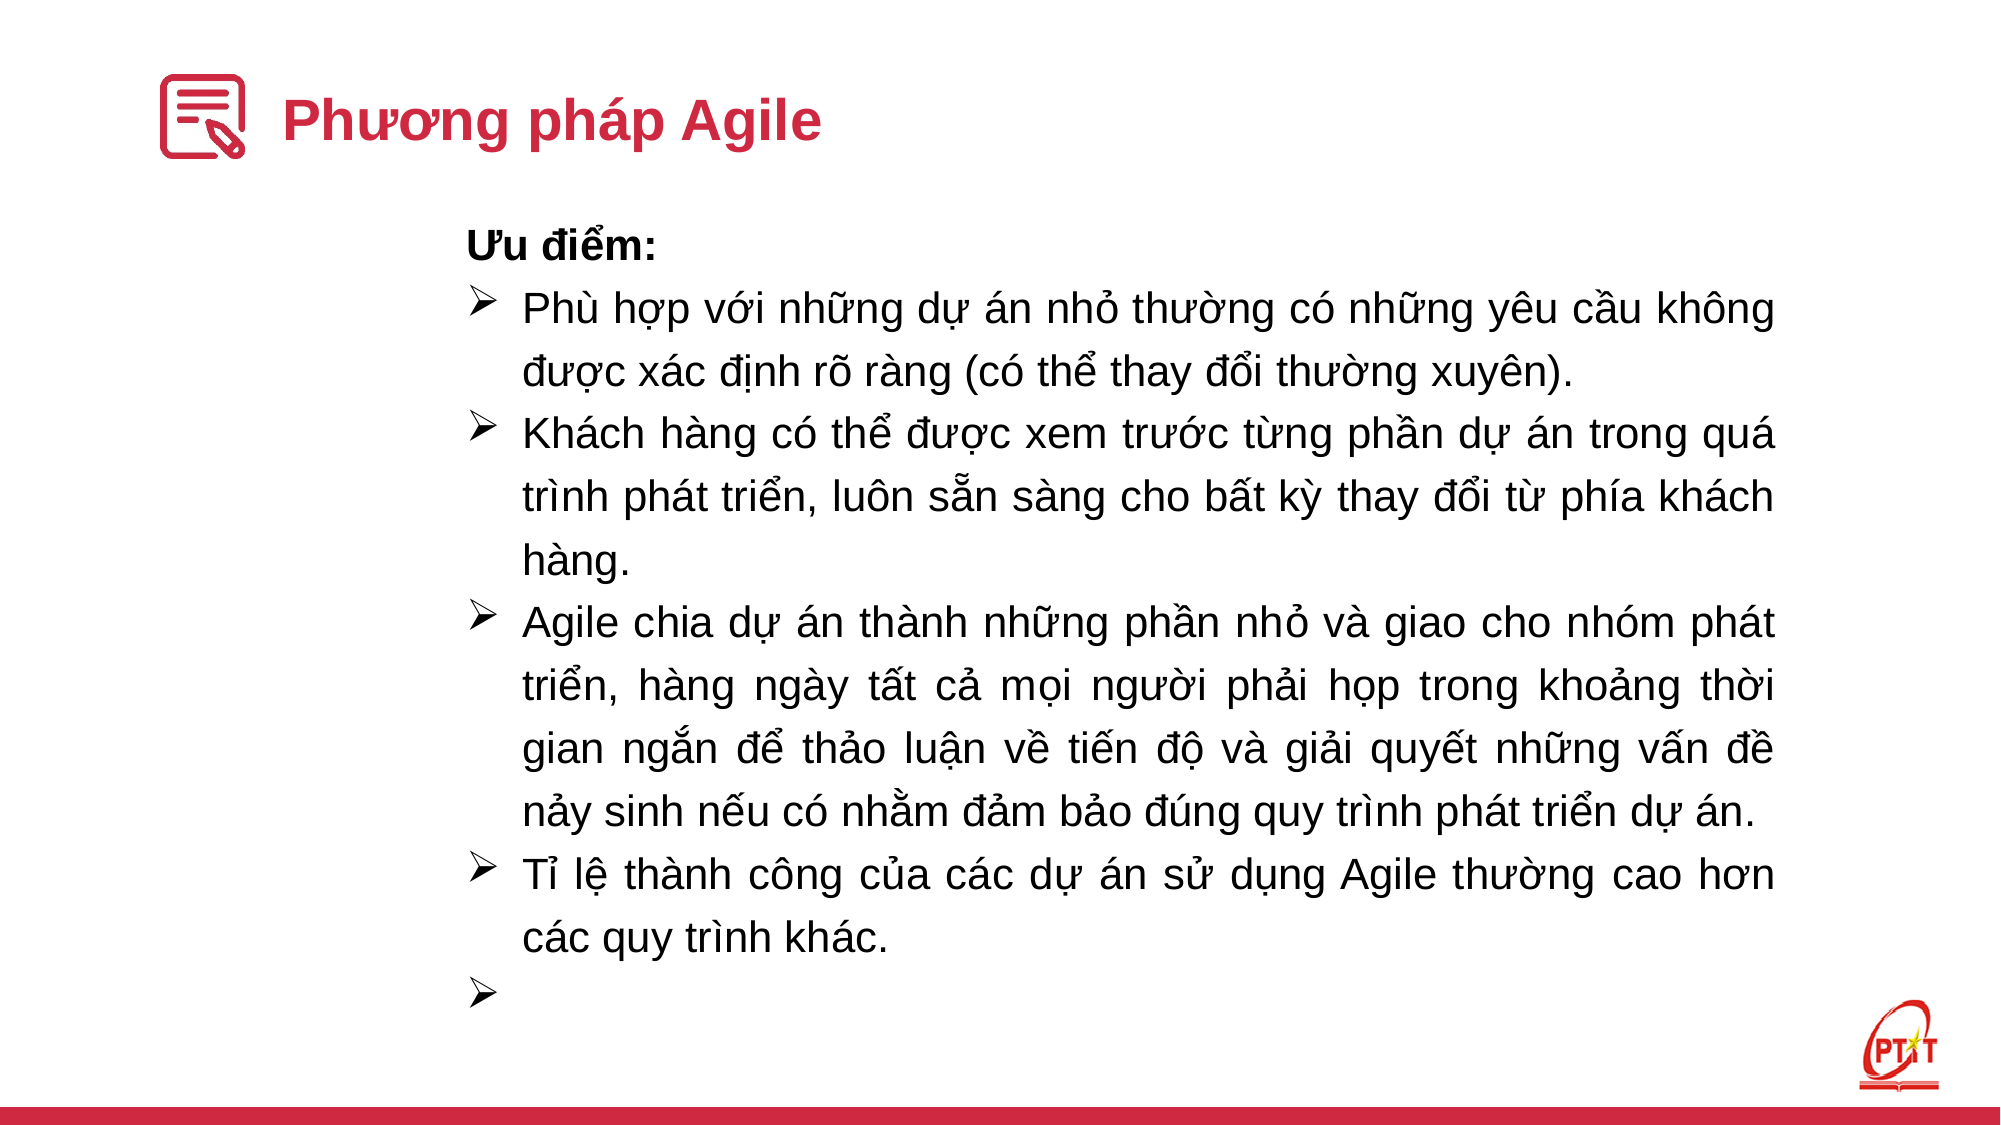

# Phương pháp Agile
Ưu điểm:
Phù hợp với những dự án nhỏ thường có những yêu cầu không được xác định rõ ràng (có thể thay đổi thường xuyên).
Khách hàng có thể được xem trước từng phần dự án trong quá trình phát triển, luôn sẵn sàng cho bất kỳ thay đổi từ phía khách hàng.
Agile chia dự án thành những phần nhỏ và giao cho nhóm phát triển, hàng ngày tất cả mọi người phải họp trong khoảng thời gian ngắn để thảo luận về tiến độ và giải quyết những vấn đề nảy sinh nếu có nhằm đảm bảo đúng quy trình phát triển dự án.
Tỉ lệ thành công của các dự án sử dụng Agile thường cao hơn các quy trình khác.